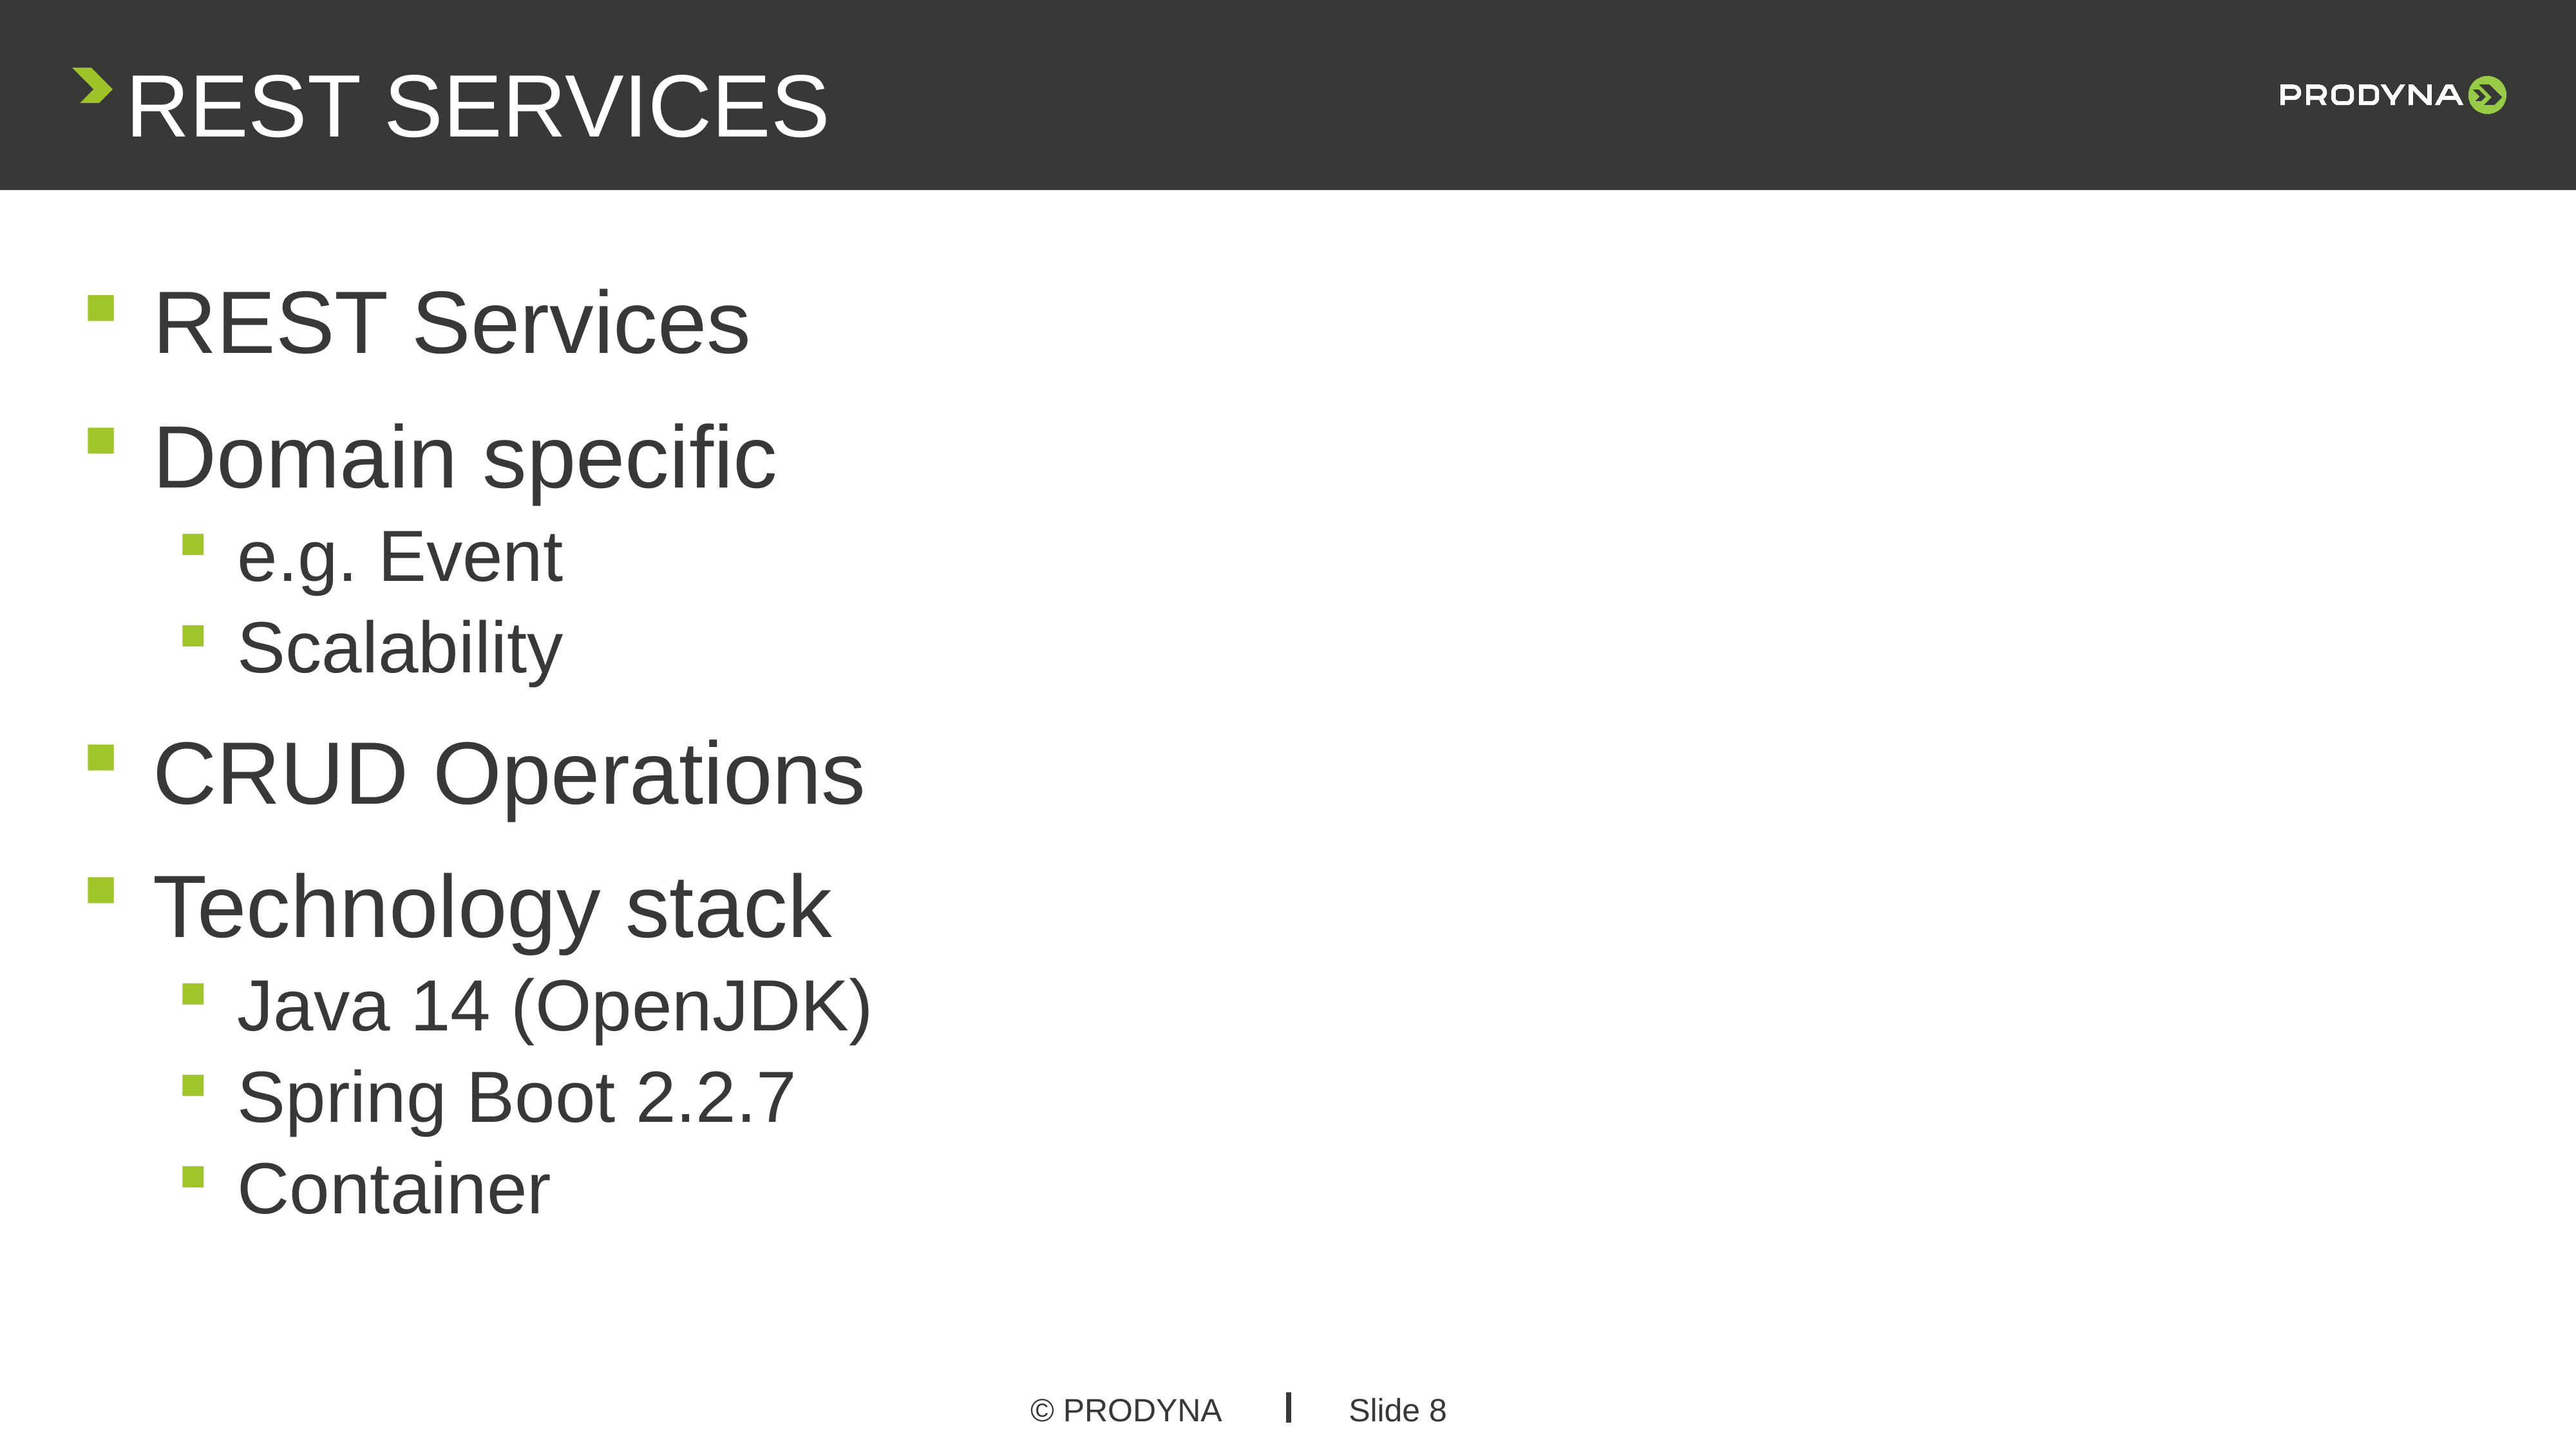

REST SERVICES
REST Services
Domain specific
e.g. Event
Scalability
CRUD Operations
Technology stack
Java 14 (OpenJDK)
Spring Boot 2.2.7
Container